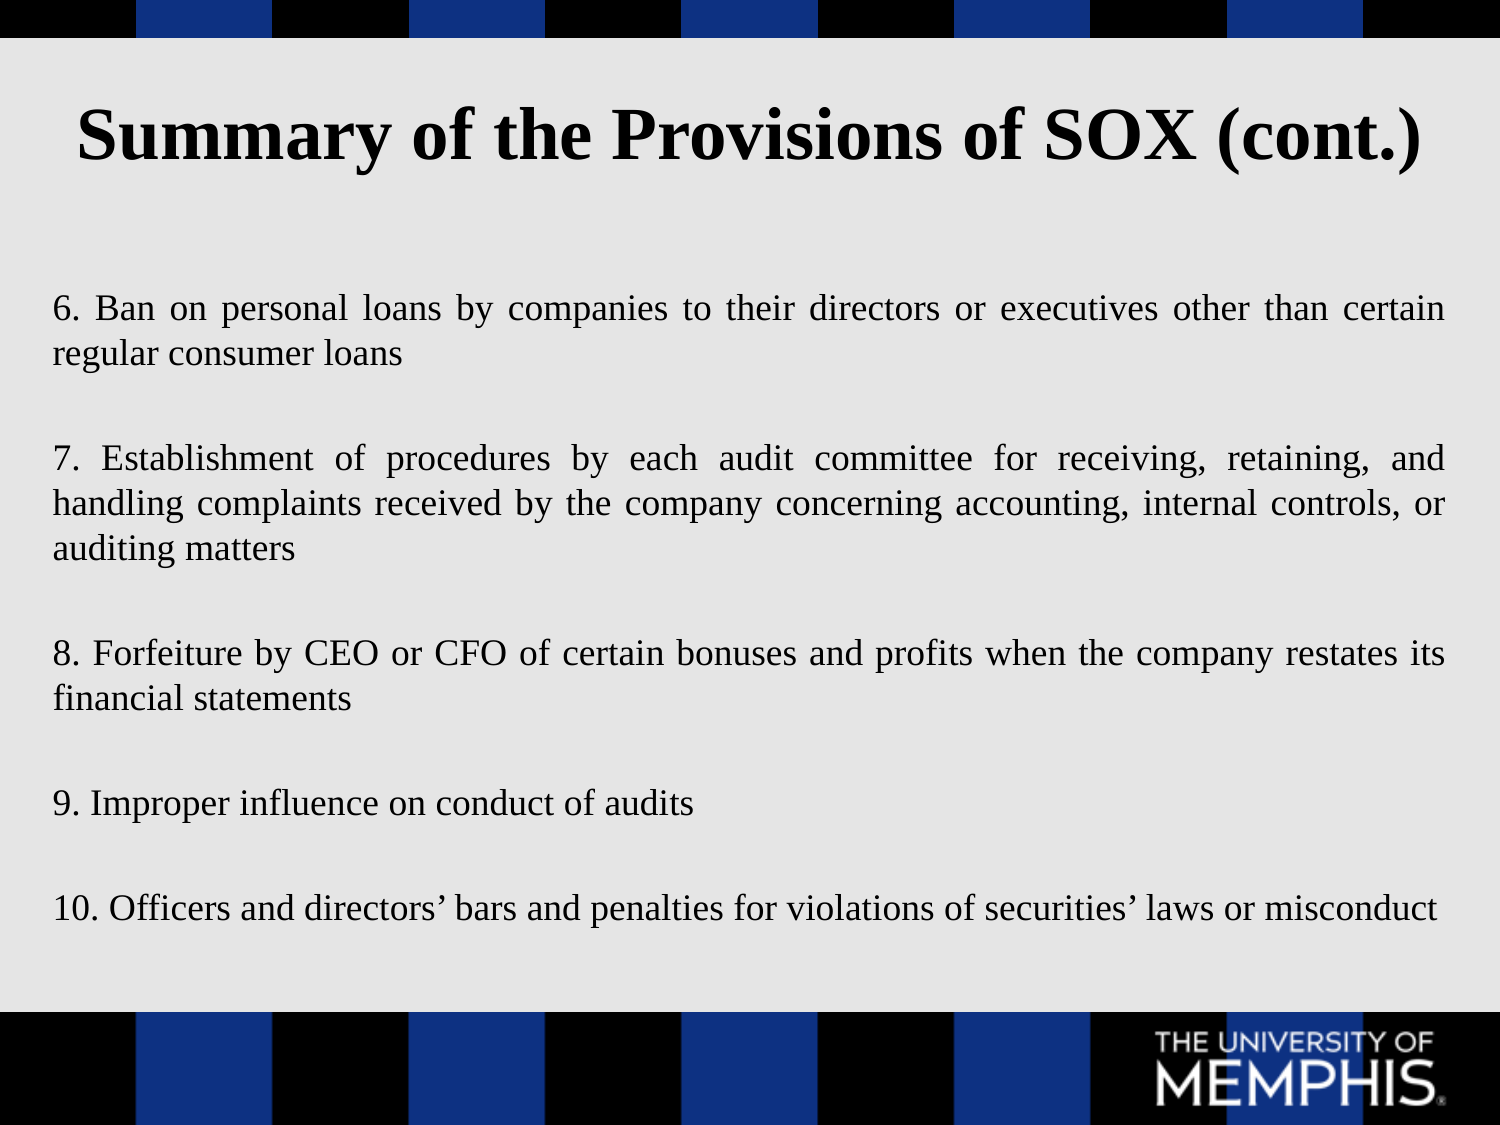

# Summary of the Provisions of SOX (cont.)
6. Ban on personal loans by companies to their directors or executives other than certain regular consumer loans

7. Establishment of procedures by each audit committee for receiving, retaining, and handling complaints received by the company concerning accounting, internal controls, or auditing matters

8. Forfeiture by CEO or CFO of certain bonuses and profits when the company restates its financial statements

9. Improper influence on conduct of audits

10. Officers and directors’ bars and penalties for violations of securities’ laws or misconduct